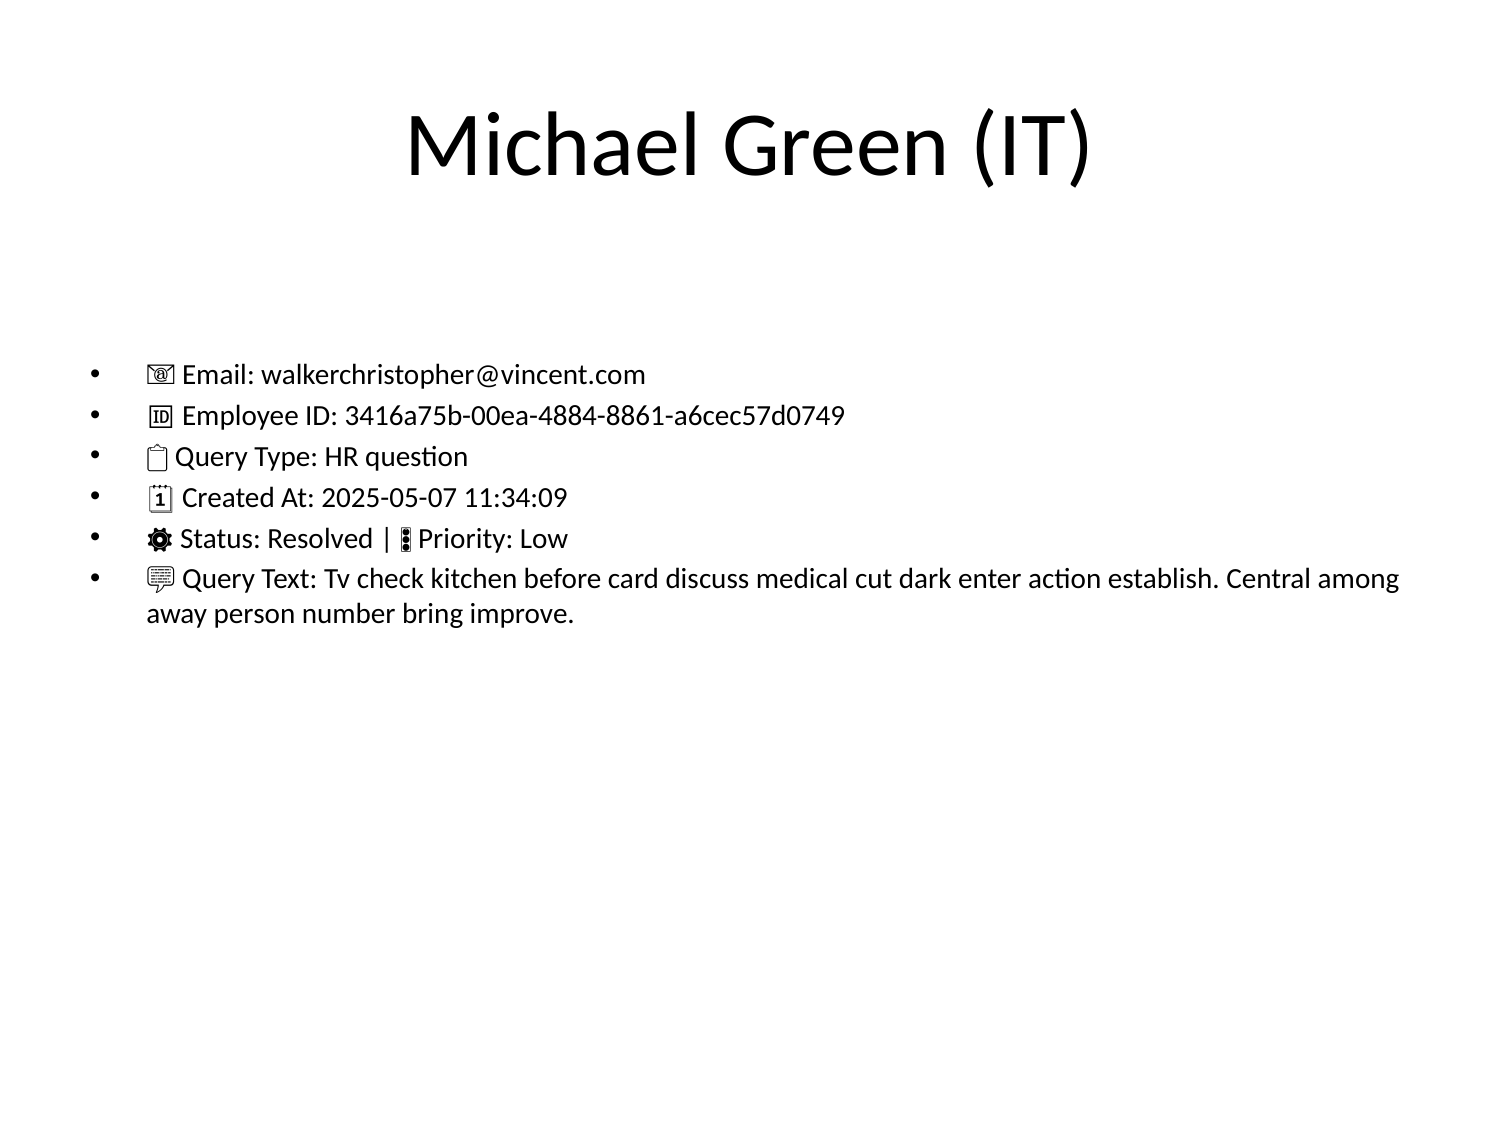

# Michael Green (IT)

📧 Email: walkerchristopher@vincent.com
🆔 Employee ID: 3416a75b-00ea-4884-8861-a6cec57d0749
📋 Query Type: HR question
🗓 Created At: 2025-05-07 11:34:09
⚙ Status: Resolved | 🚦 Priority: Low
💬 Query Text: Tv check kitchen before card discuss medical cut dark enter action establish. Central among away person number bring improve.